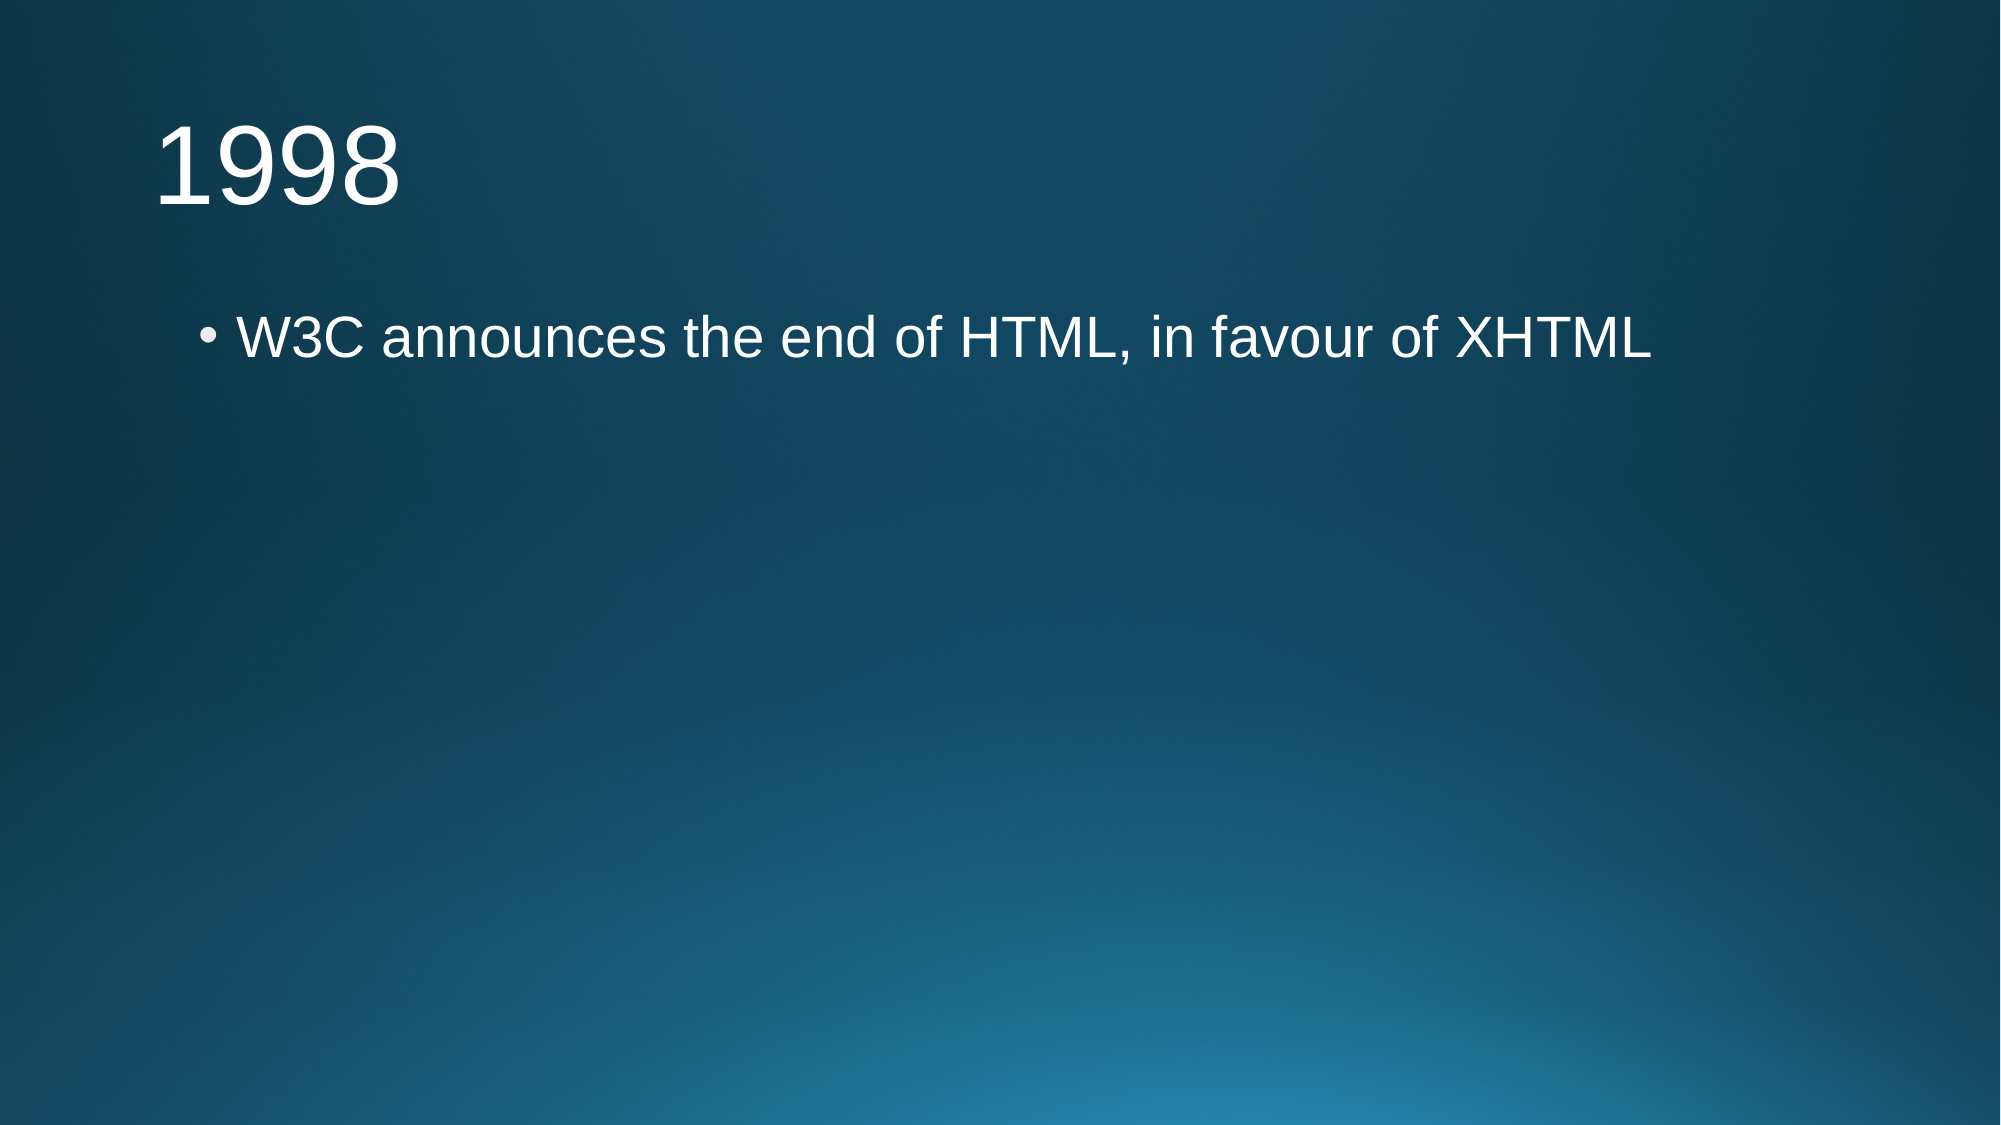

# 1998
W3C announces the end of HTML, in favour of XHTML